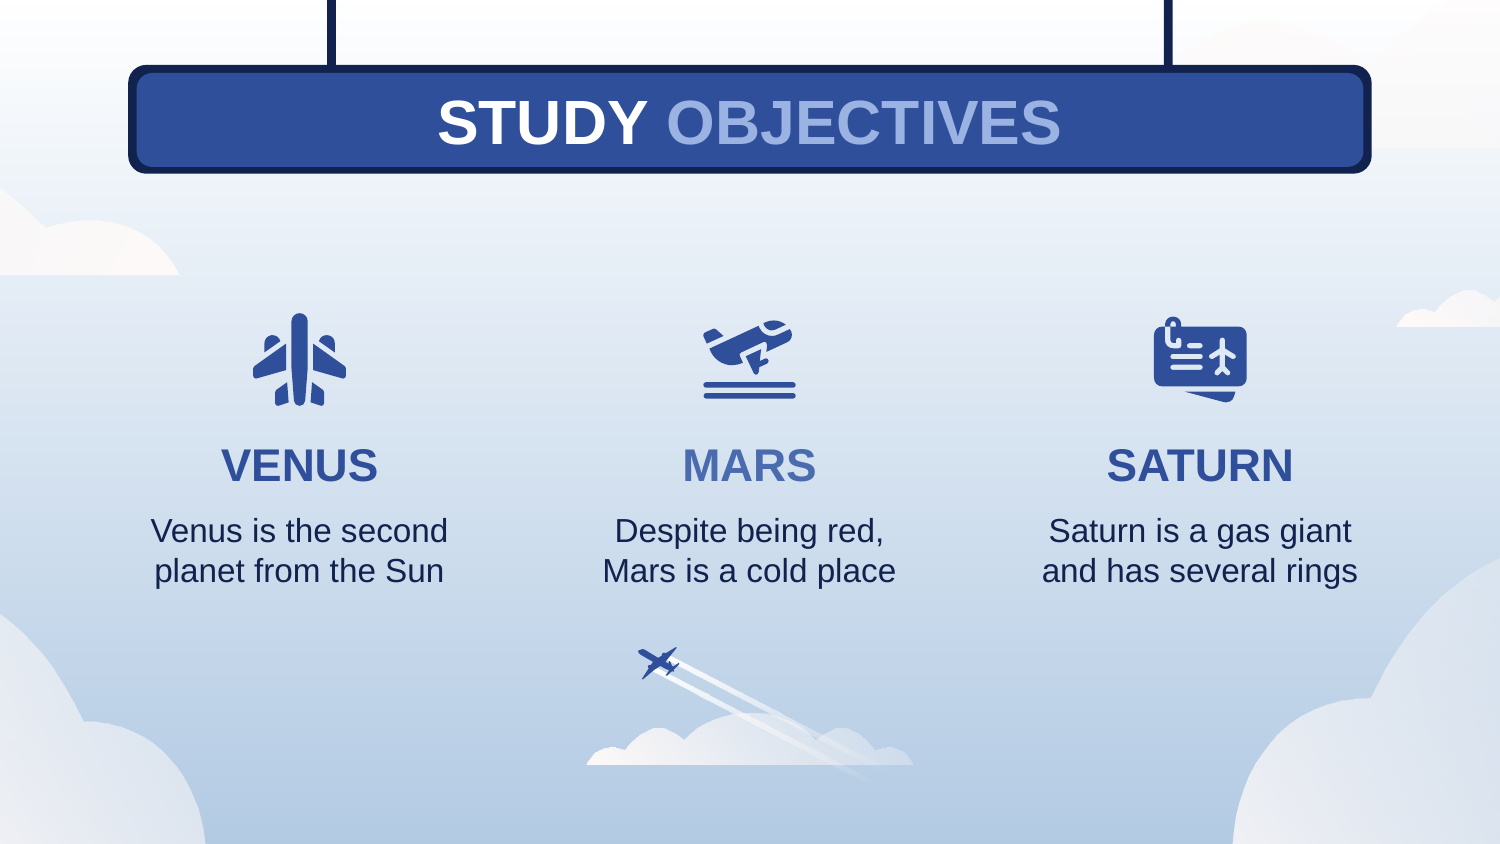

STUDY OBJECTIVES

# VENUS
MARS
SATURN
Venus is the second planet from the Sun
Despite being red, Mars is a cold place
Saturn is a gas giant and has several rings